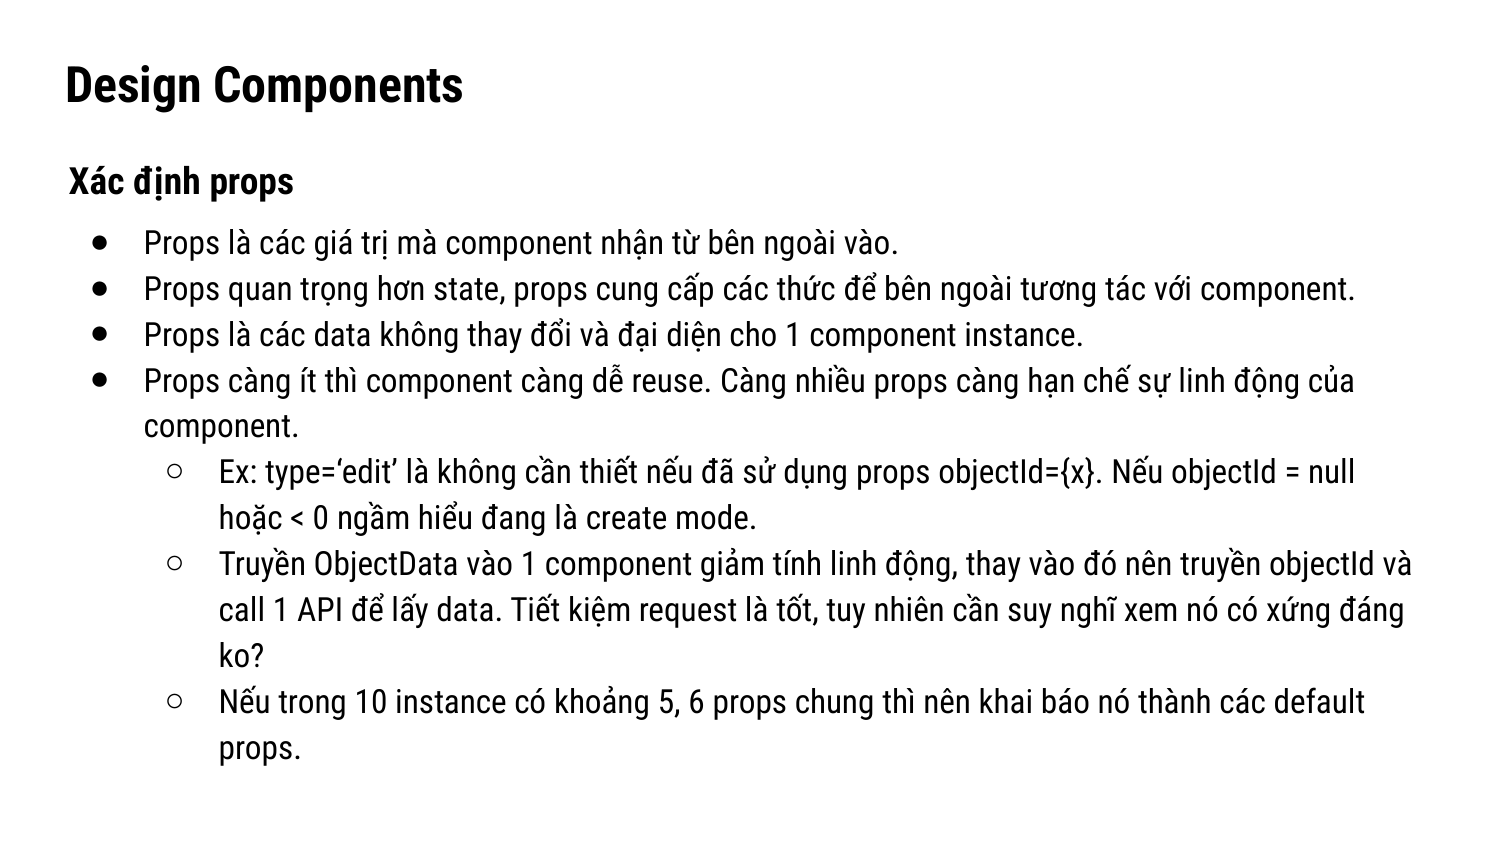

# Design Components
Xác định props
Props là các giá trị mà component nhận từ bên ngoài vào.
Props quan trọng hơn state, props cung cấp các thức để bên ngoài tương tác với component.
Props là các data không thay đổi và đại diện cho 1 component instance.
Props càng ít thì component càng dễ reuse. Càng nhiều props càng hạn chế sự linh động của component.
Ex: type=‘edit’ là không cần thiết nếu đã sử dụng props objectId={x}. Nếu objectId = null hoặc < 0 ngầm hiểu đang là create mode.
Truyền ObjectData vào 1 component giảm tính linh động, thay vào đó nên truyền objectId và call 1 API để lấy data. Tiết kiệm request là tốt, tuy nhiên cần suy nghĩ xem nó có xứng đáng ko?
Nếu trong 10 instance có khoảng 5, 6 props chung thì nên khai báo nó thành các default props.